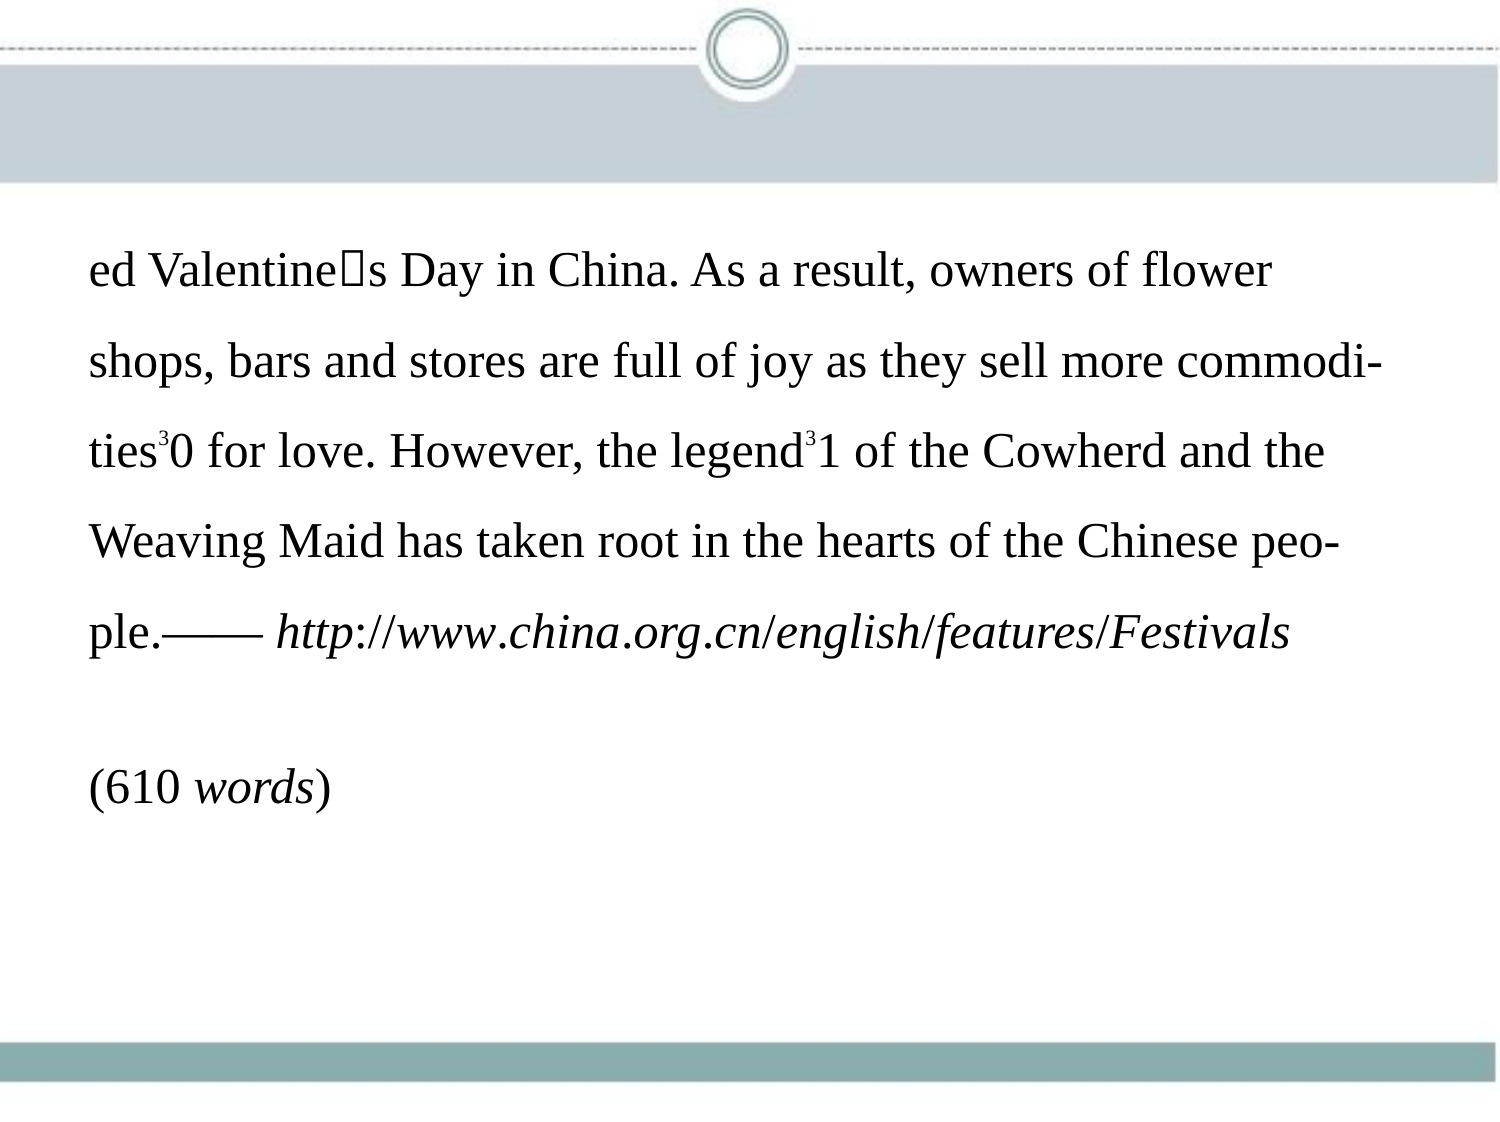

ed Valentine􀆳s Day in China. As a result, owners of flower
shops, bars and stores are full of joy as they sell more commodi-
ties30 for love. However, the legend31 of the Cowherd and the
Weaving Maid has taken root in the hearts of the Chinese peo-
ple.—— http://www.china.org.cn/english/features/Festivals
(610 words)